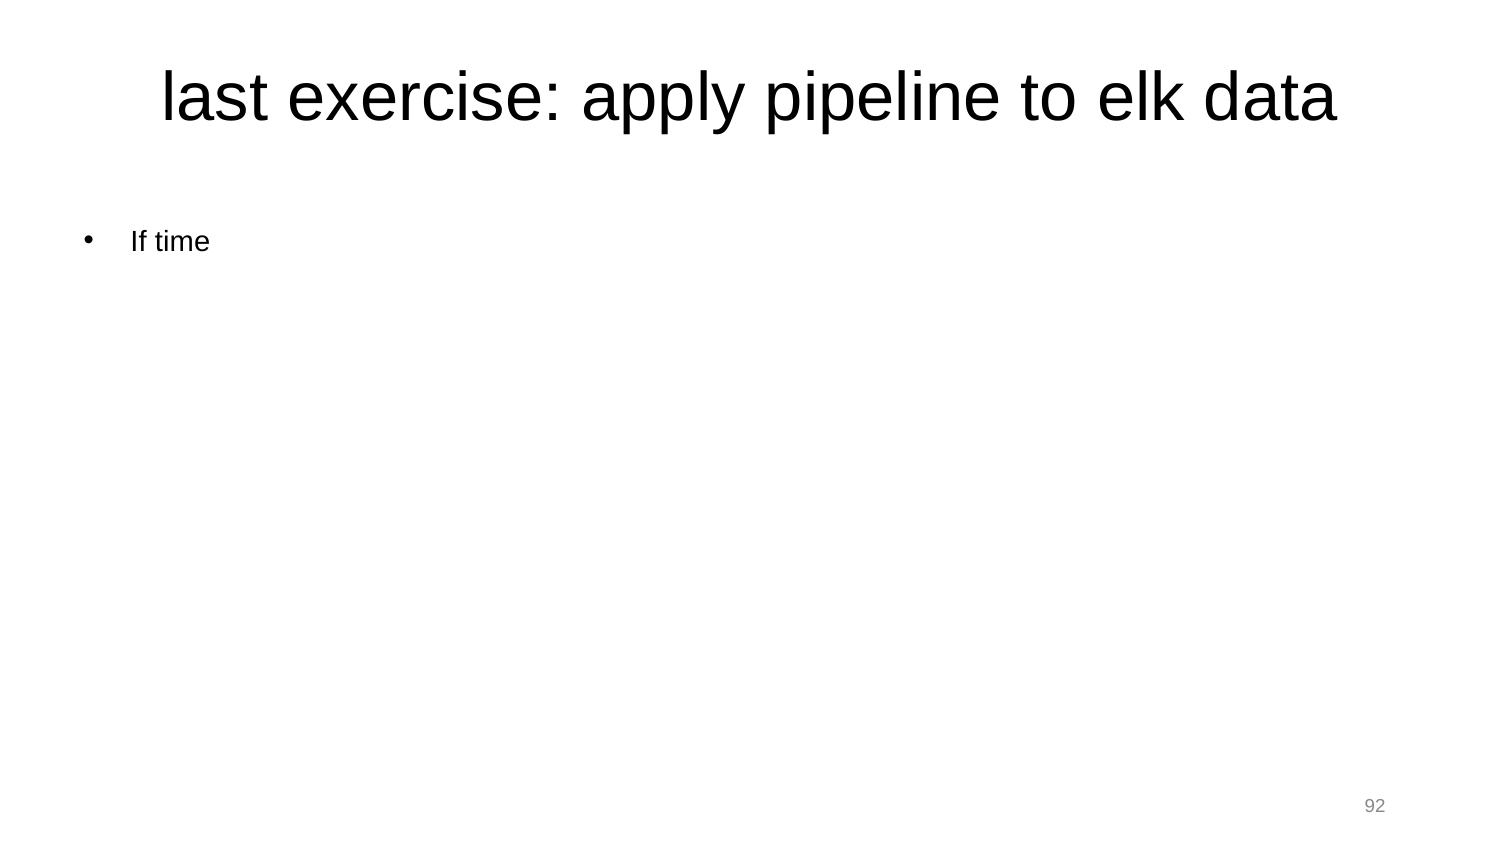

# last exercise: apply pipeline to elk data
If time
92